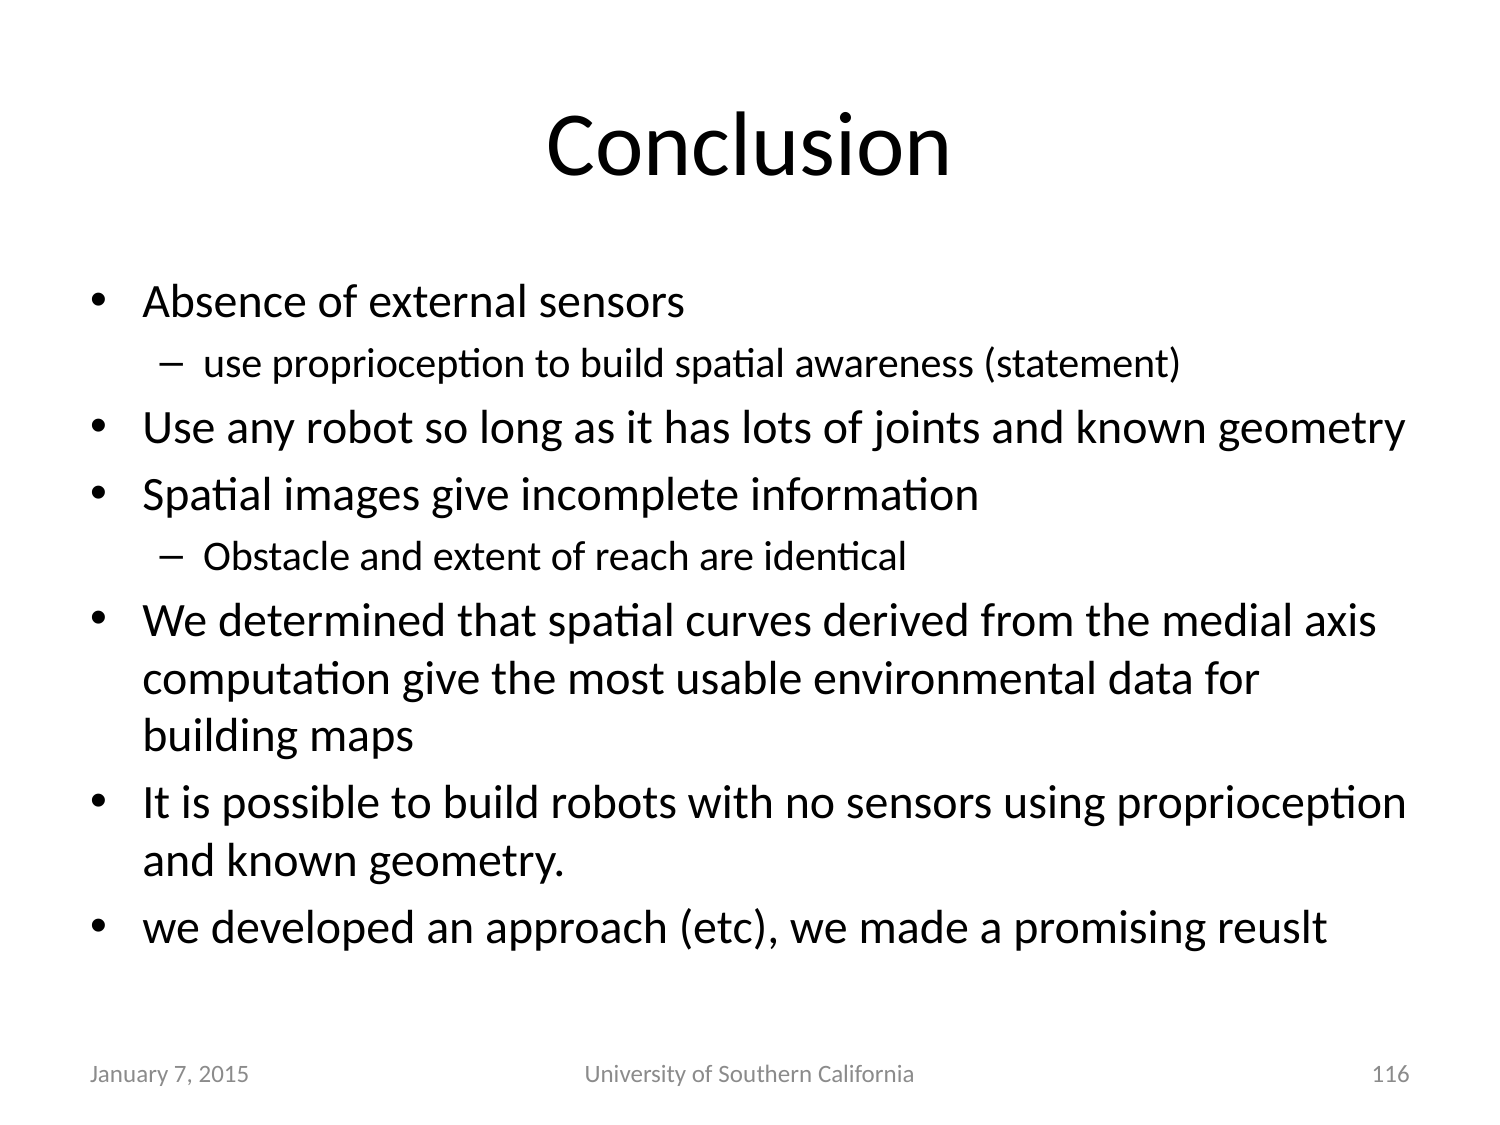

# Conclusion
Absence of external sensors
use proprioception to build spatial awareness (statement)
Use any robot so long as it has lots of joints and known geometry
Spatial images give incomplete information
Obstacle and extent of reach are identical
We determined that spatial curves derived from the medial axis computation give the most usable environmental data for building maps
It is possible to build robots with no sensors using proprioception and known geometry.
we developed an approach (etc), we made a promising reuslt

January 7, 2015
University of Southern California
116